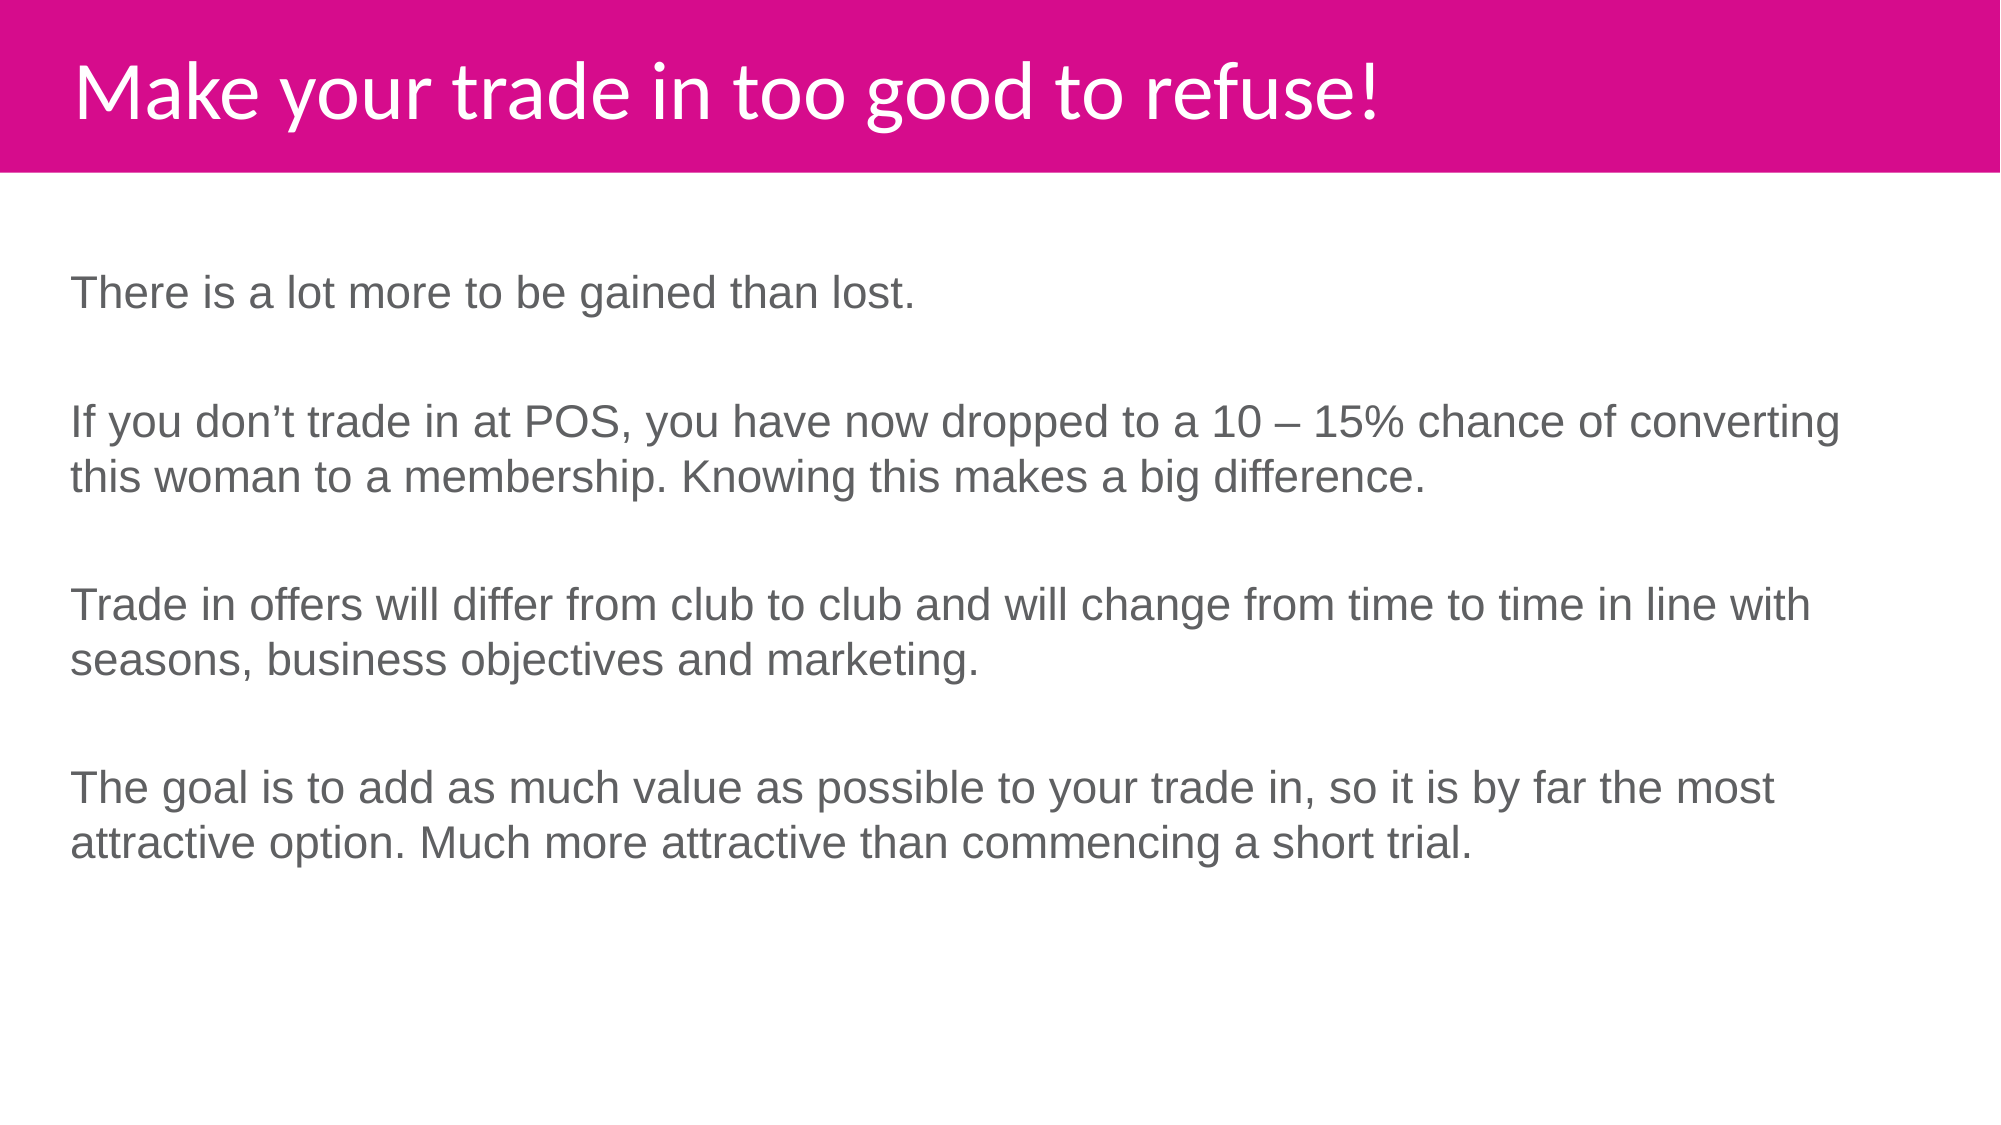

Make your trade in too good to refuse!

There is a lot more to be gained than lost.

If you don’t trade in at POS, you have now dropped to a 10 – 15% chance of converting this woman to a membership. Knowing this makes a big difference.

Trade in offers will differ from club to club and will change from time to time in line with seasons, business objectives and marketing.

The goal is to add as much value as possible to your trade in, so it is by far the most attractive option. Much more attractive than commencing a short trial.